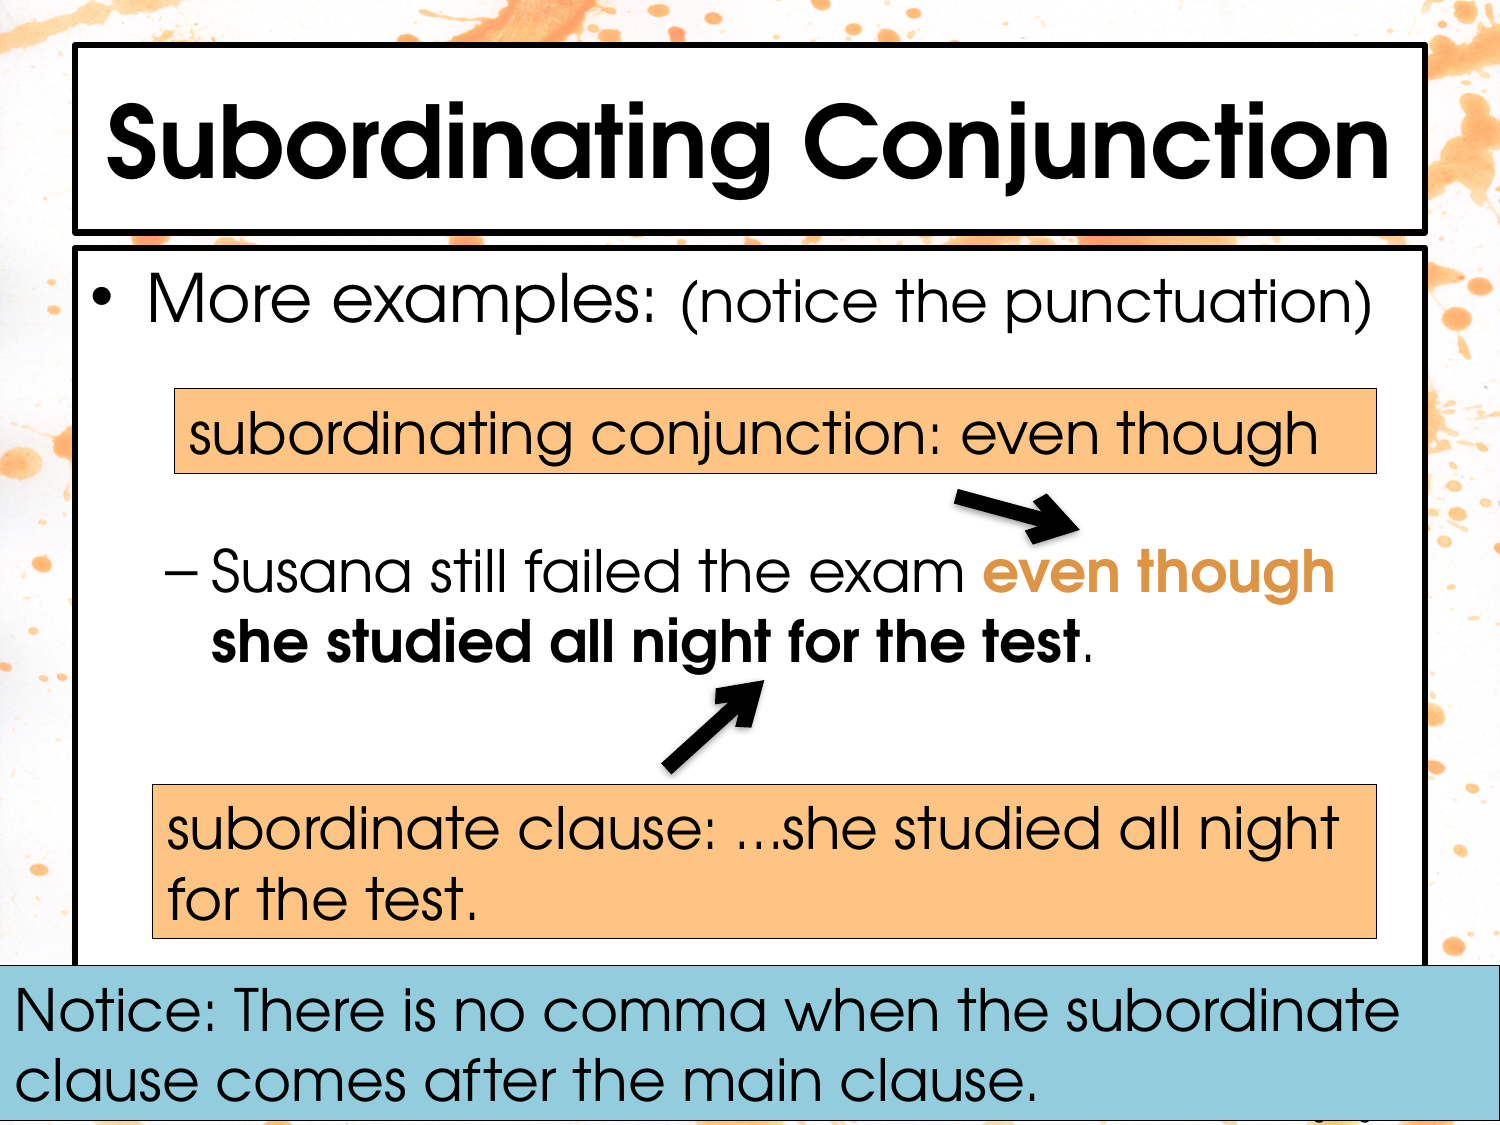

# Subordinating Conjunction
More examples: (notice the punctuation)

Susana still failed the exam even though she studied all night for the test.
subordinating conjunction: even though
subordinate clause: …she studied all night for the test.
Notice: There is no comma when the subordinate clause comes after the main clause.